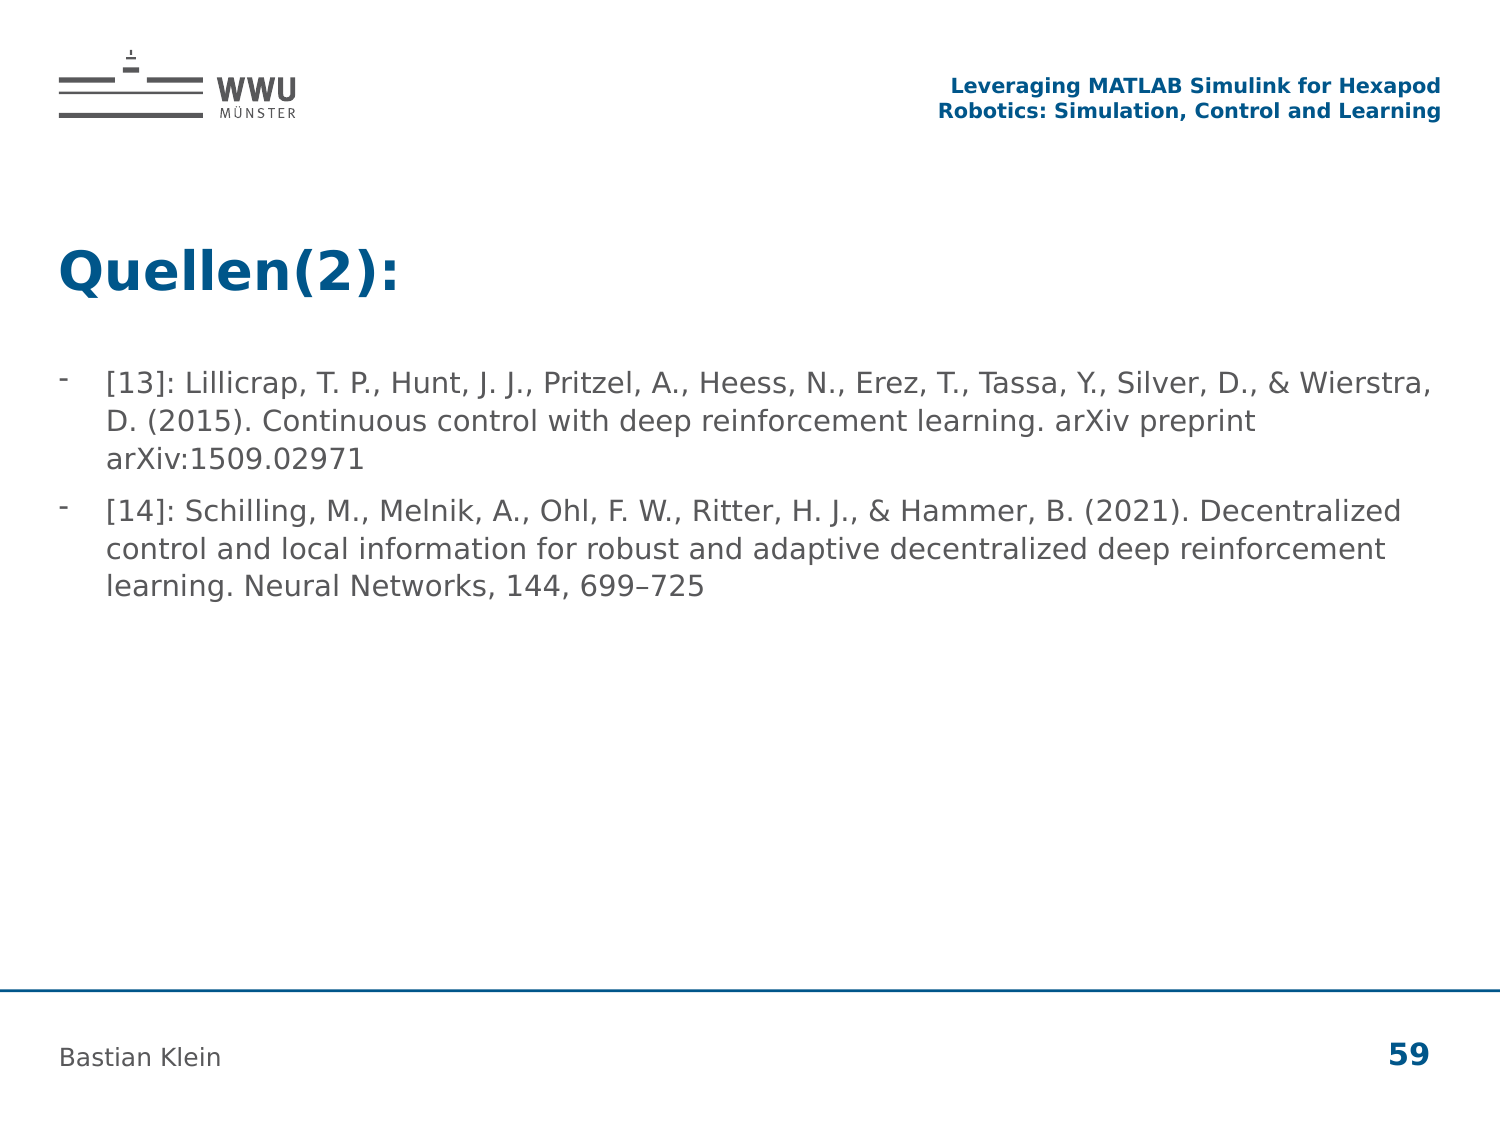

Leveraging MATLAB Simulink for Hexapod Robotics: Simulation, Control and Learning
# Quellen(2):
[13]: Lillicrap, T. P., Hunt, J. J., Pritzel, A., Heess, N., Erez, T., Tassa, Y., Silver, D., & Wierstra, D. (2015). Continuous control with deep reinforcement learning. arXiv preprint arXiv:1509.02971
[14]: Schilling, M., Melnik, A., Ohl, F. W., Ritter, H. J., & Hammer, B. (2021). Decentralized control and local information for robust and adaptive decentralized deep reinforcement learning. Neural Networks, 144, 699–725

Bastian Klein
59